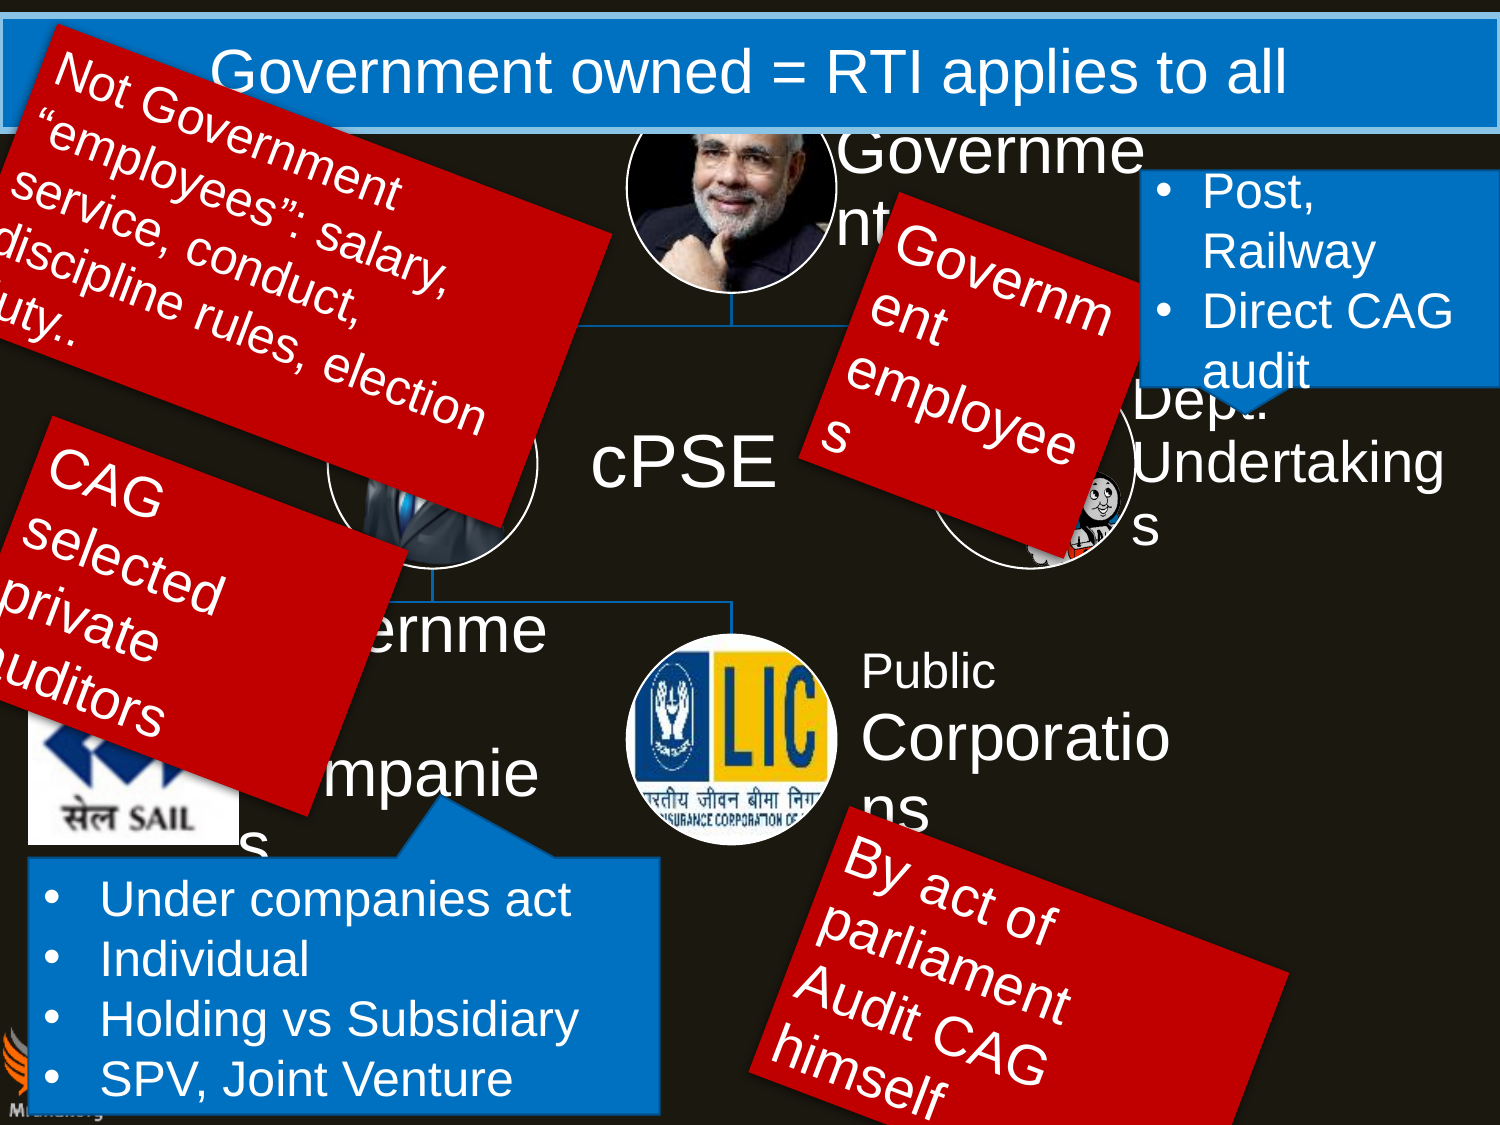

# Government owned = RTI applies to all
Government
cPSE
Government Companies
Public Corporations
Dept. Undertakings
Not Government “employees”: salary, service, conduct, discipline rules, election duty..
Post, Railway
Direct CAG  audit
Government employees
CAG  selected private auditors
Under companies act
Individual
Holding vs Subsidiary
SPV, Joint Venture
By act of parliament
Audit CAG  himself